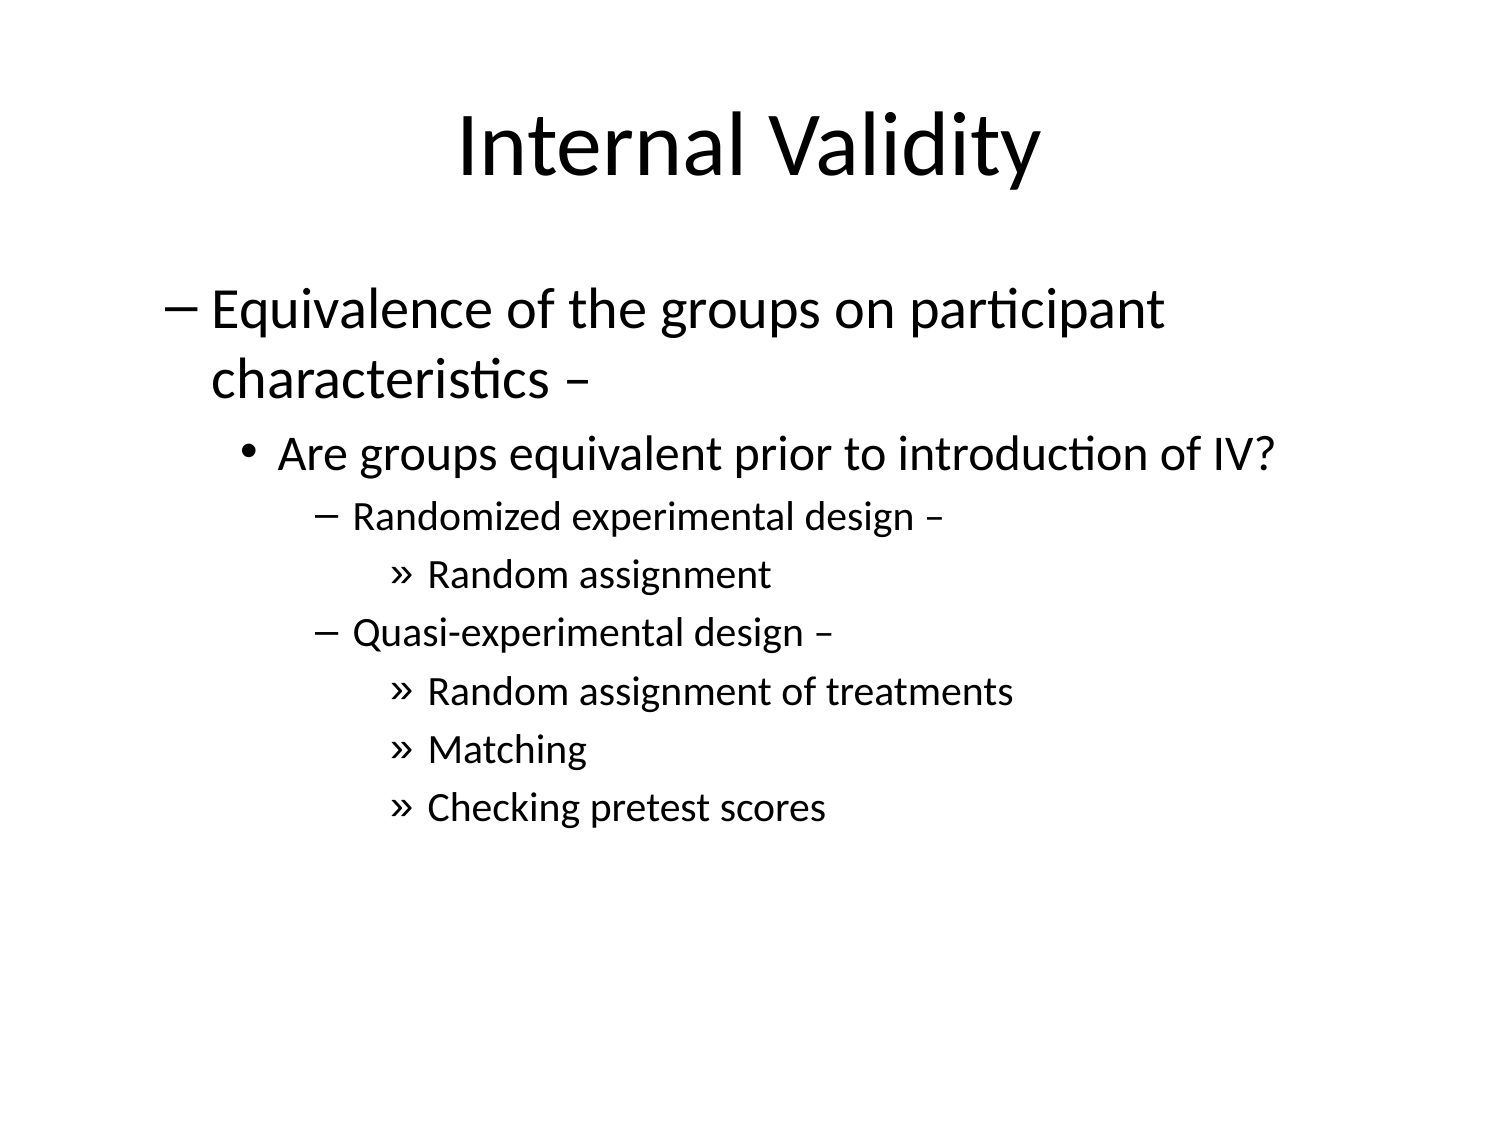

# Internal Validity
Equivalence of the groups on participant characteristics –
Are groups equivalent prior to introduction of IV?
Randomized experimental design –
Random assignment
Quasi-experimental design –
Random assignment of treatments
Matching
Checking pretest scores